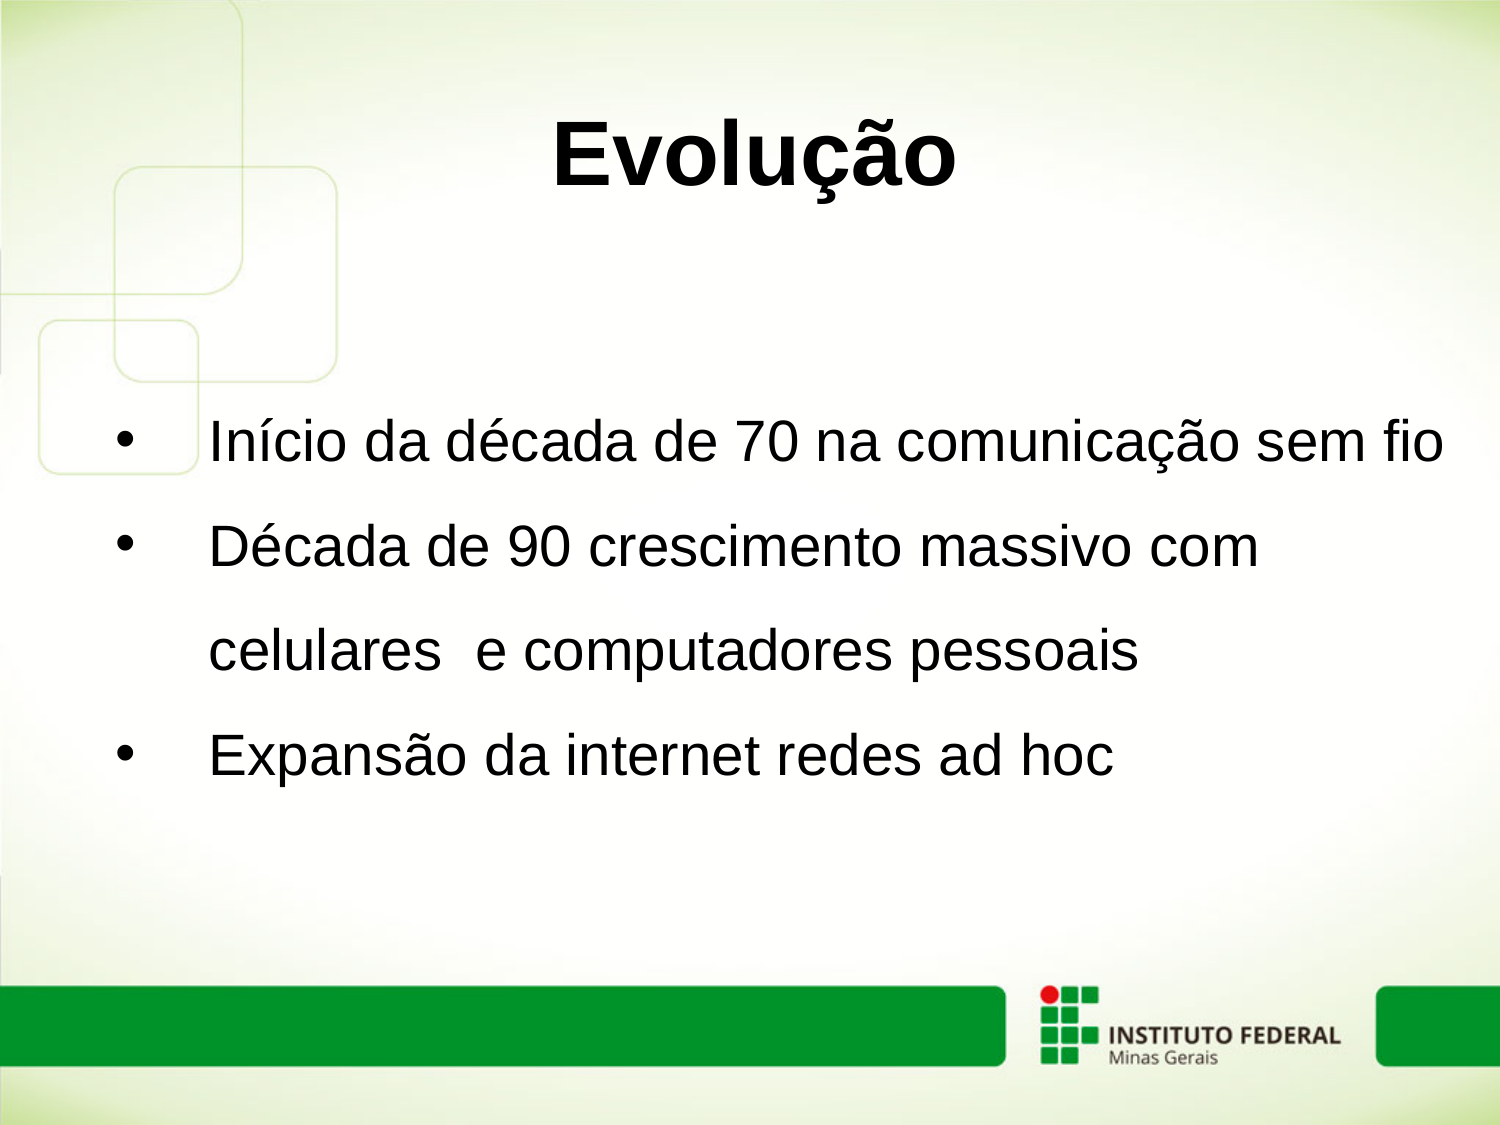

# Evolução
Início da década de 70 na comunicação sem fio
Década de 90 crescimento massivo com celulares  e computadores pessoais
Expansão da internet redes ad hoc